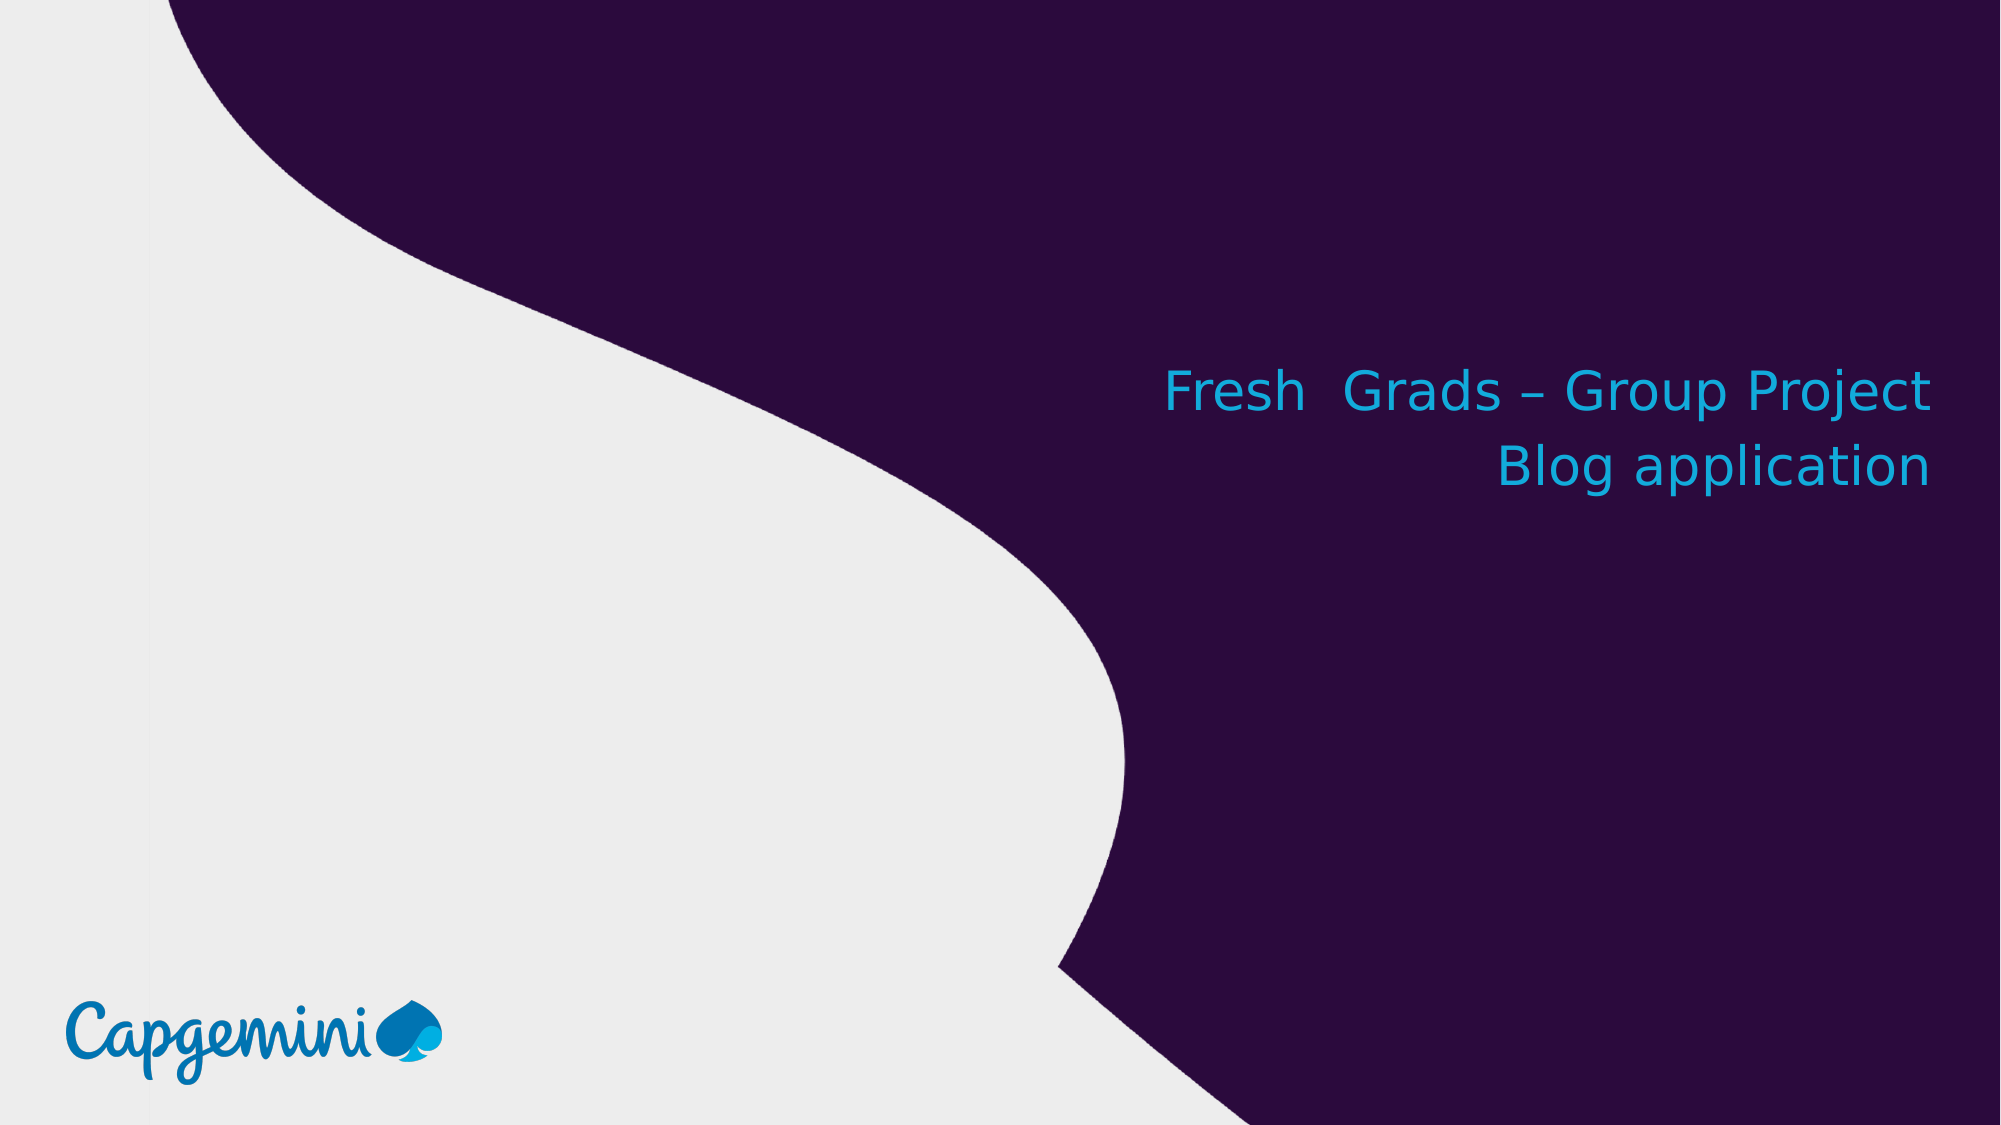

Fresh  Grads – Group Project
Blog application